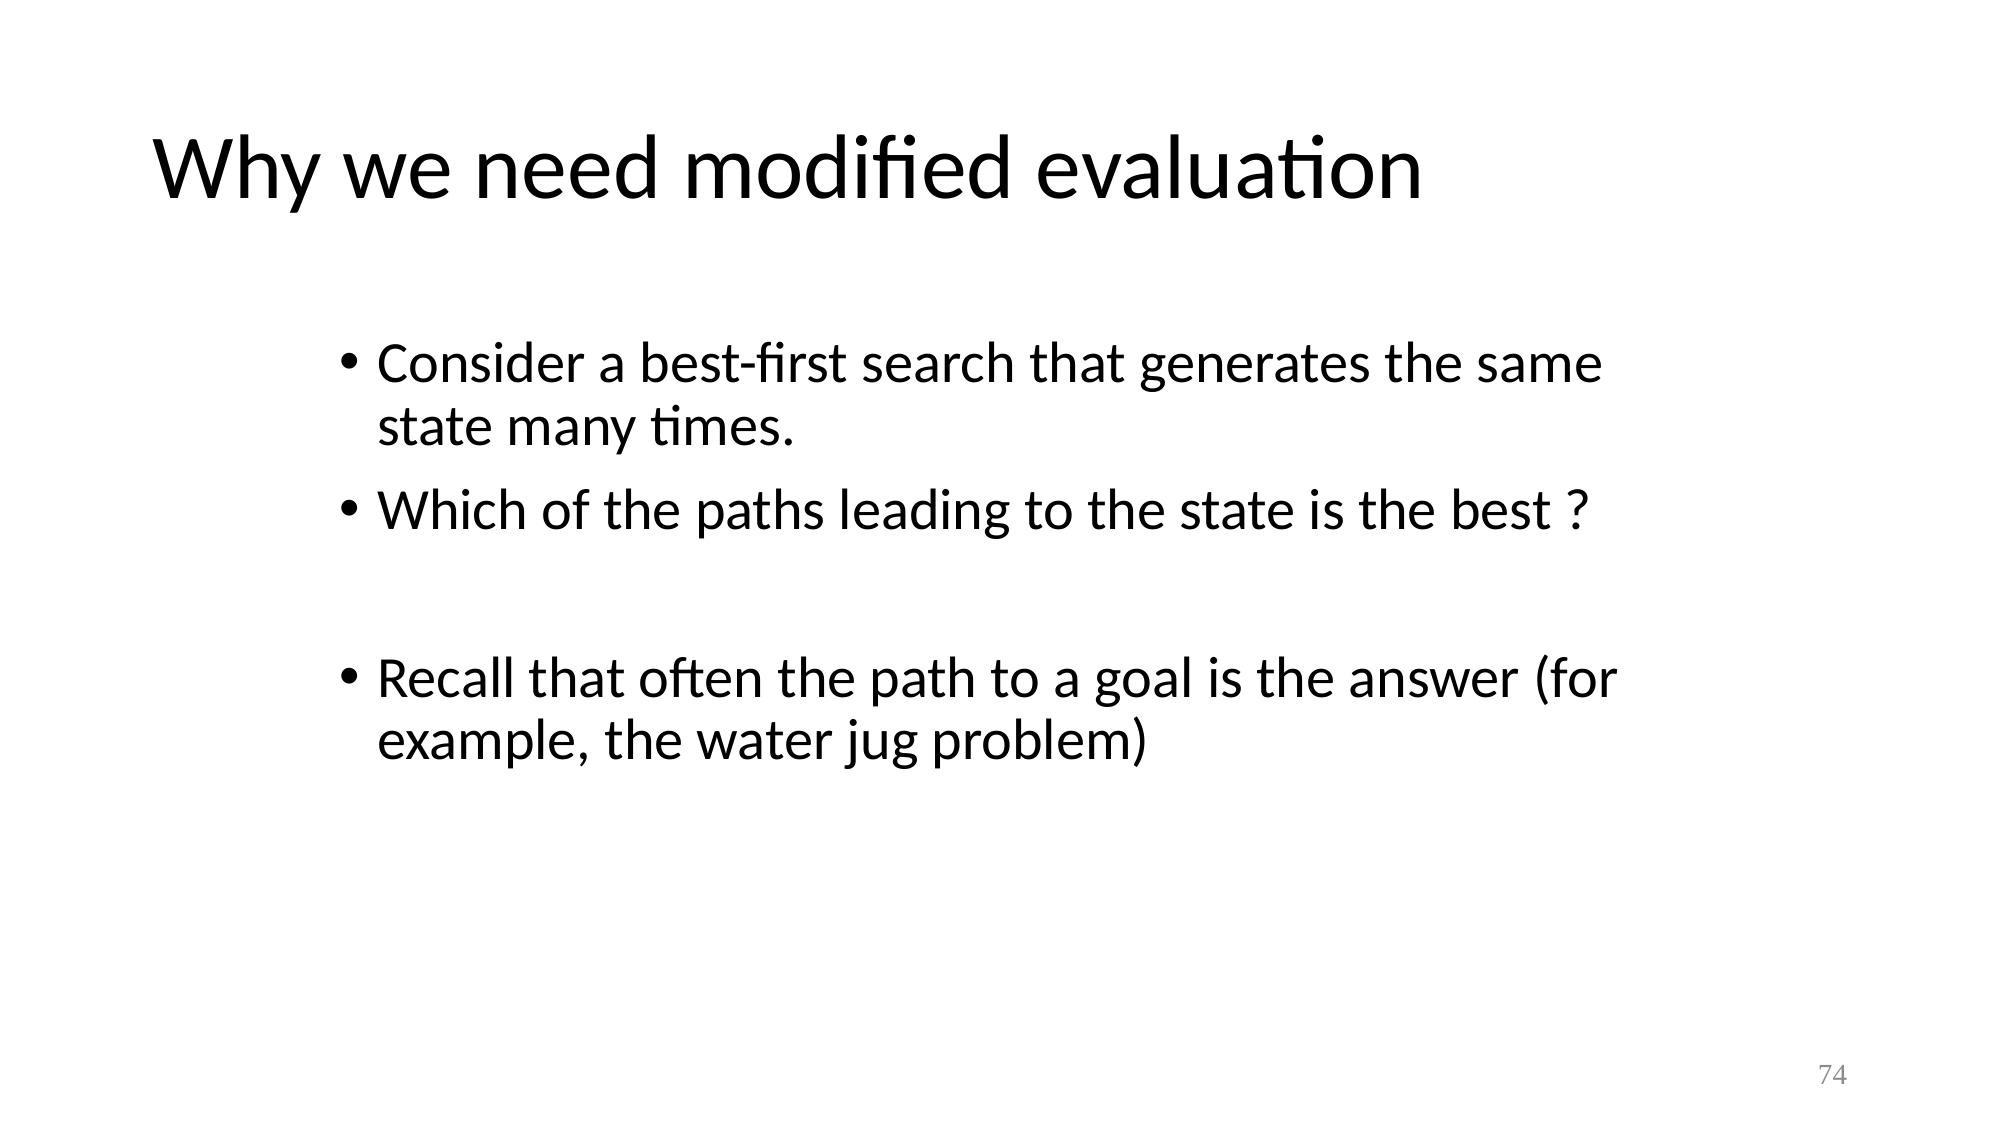

# Why we need modified evaluation
Consider a best-first search that generates the same state many times.
Which of the paths leading to the state is the best ?

Recall that often the path to a goal is the answer (for example, the water jug problem)
74